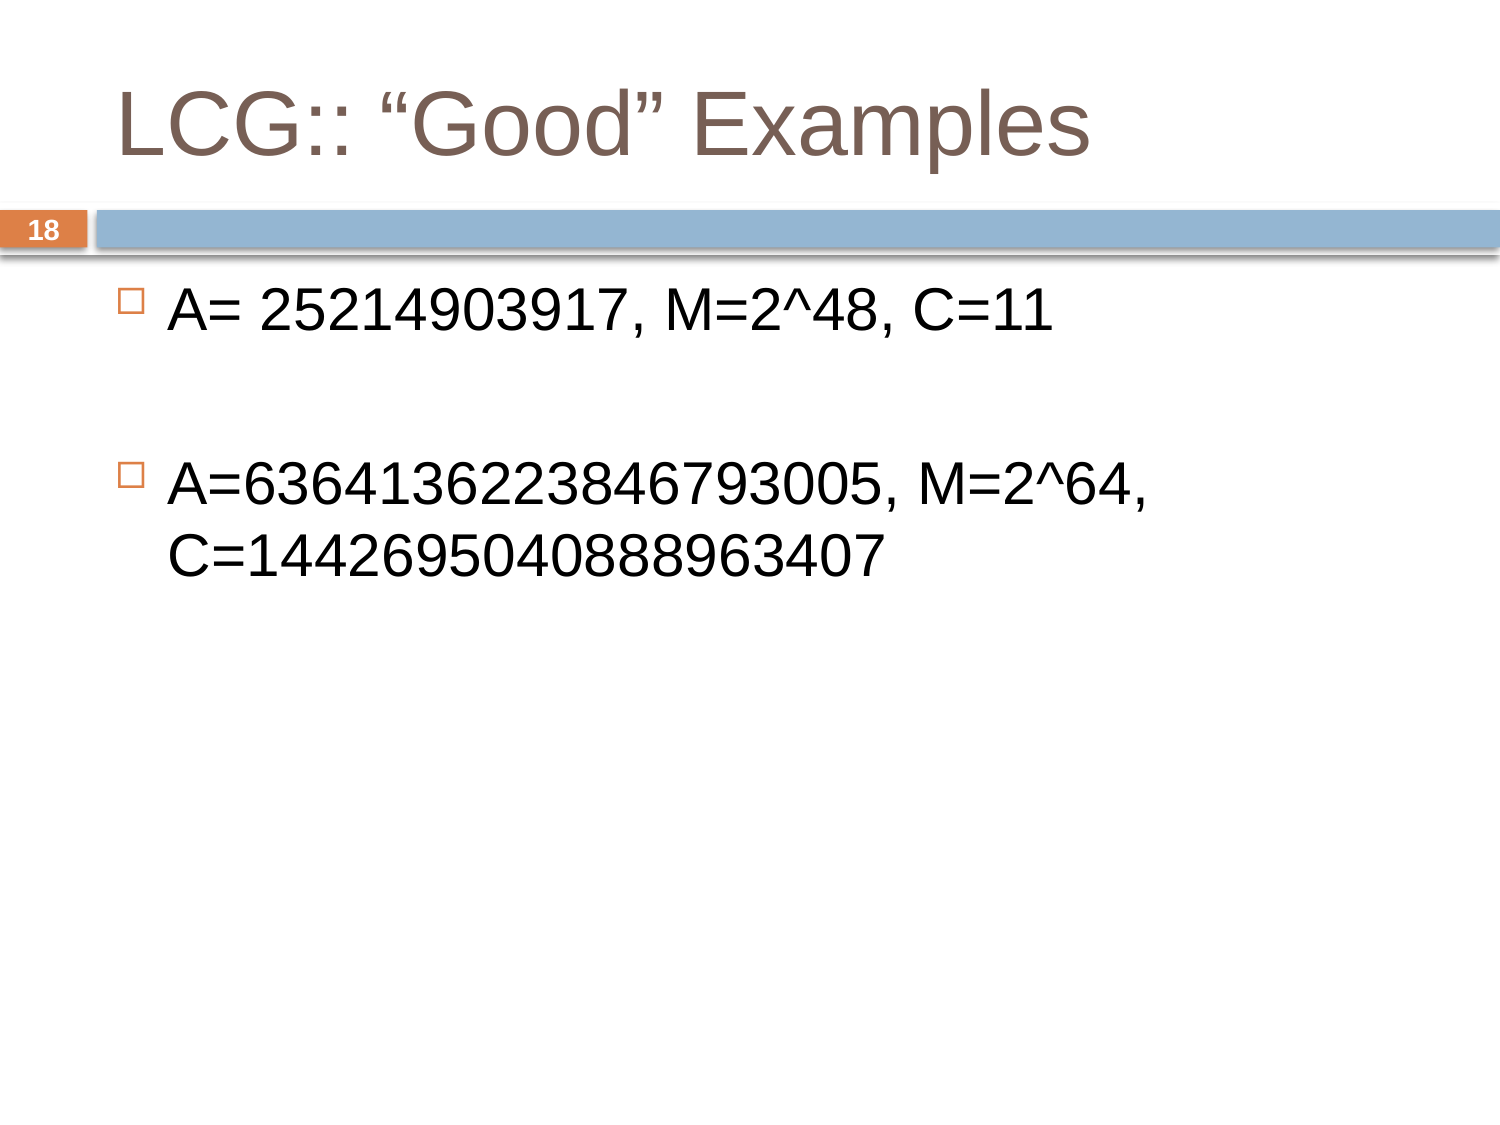

# LCG:: “Good” Examples
18
A= 25214903917, M=2^48, C=11

A=6364136223846793005, M=2^64, C=1442695040888963407